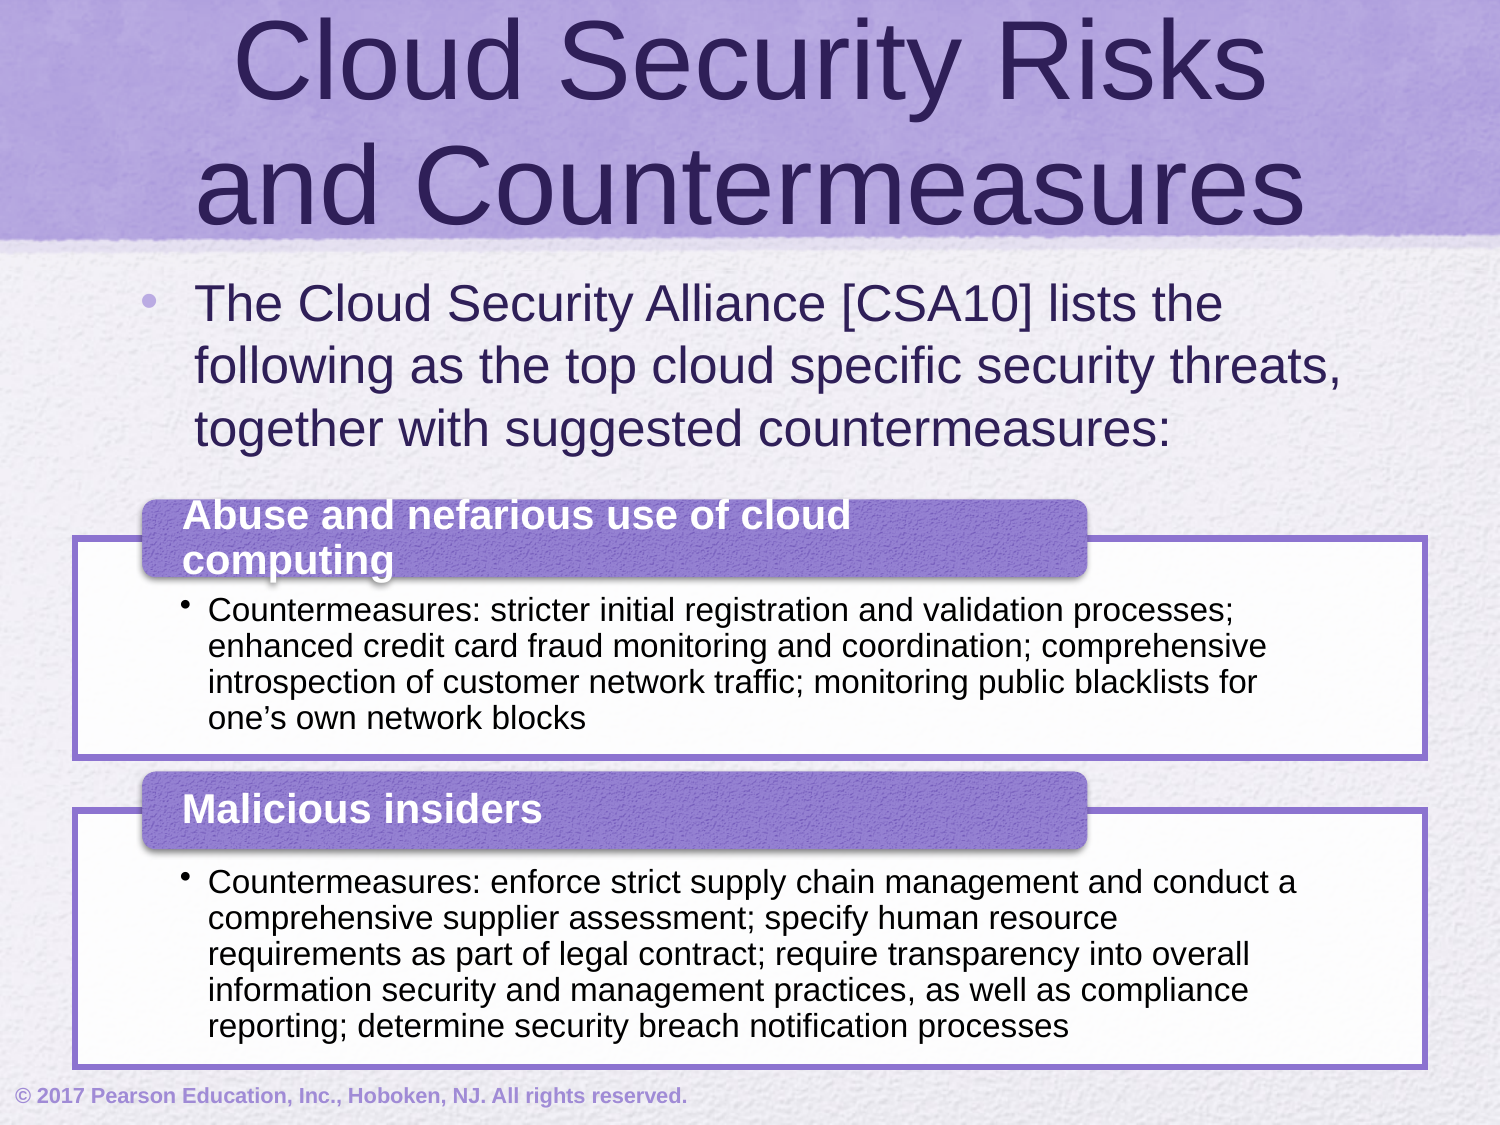

# Cloud Security Risks and Countermeasures
The Cloud Security Alliance [CSA10] lists the following as the top cloud specific security threats, together with suggested countermeasures:
Countermeasures: stricter initial registration and validation processes; enhanced credit card fraud monitoring and coordination; comprehensive introspection of customer network traffic; monitoring public blacklists for one’s own network blocks
Abuse and nefarious use of cloud computing
Countermeasures: enforce strict supply chain management and conduct a comprehensive supplier assessment; specify human resource requirements as part of legal contract; require transparency into overall information security and management practices, as well as compliance reporting; determine security breach notification processes
Malicious insiders
© 2017 Pearson Education, Inc., Hoboken, NJ. All rights reserved.